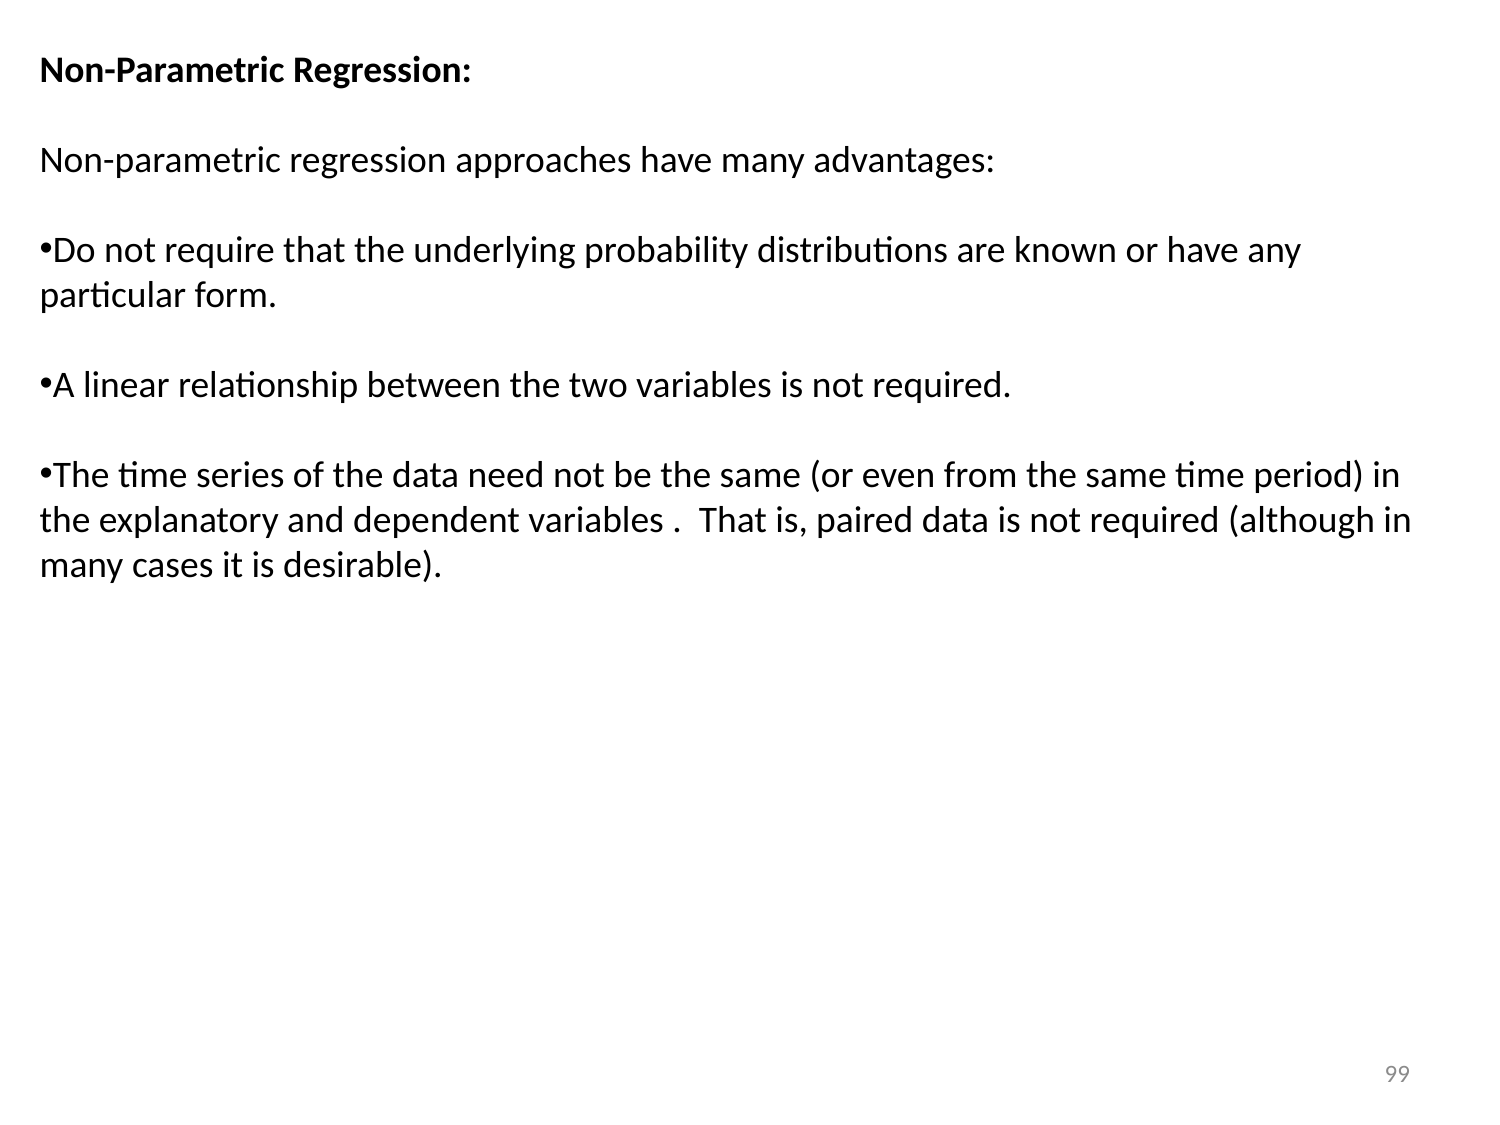

Non-Parametric Regression:

Non-parametric regression approaches have many advantages:

Do not require that the underlying probability distributions are known or have any particular form.

A linear relationship between the two variables is not required.

The time series of the data need not be the same (or even from the same time period) in the explanatory and dependent variables .  That is, paired data is not required (although in many cases it is desirable).

99